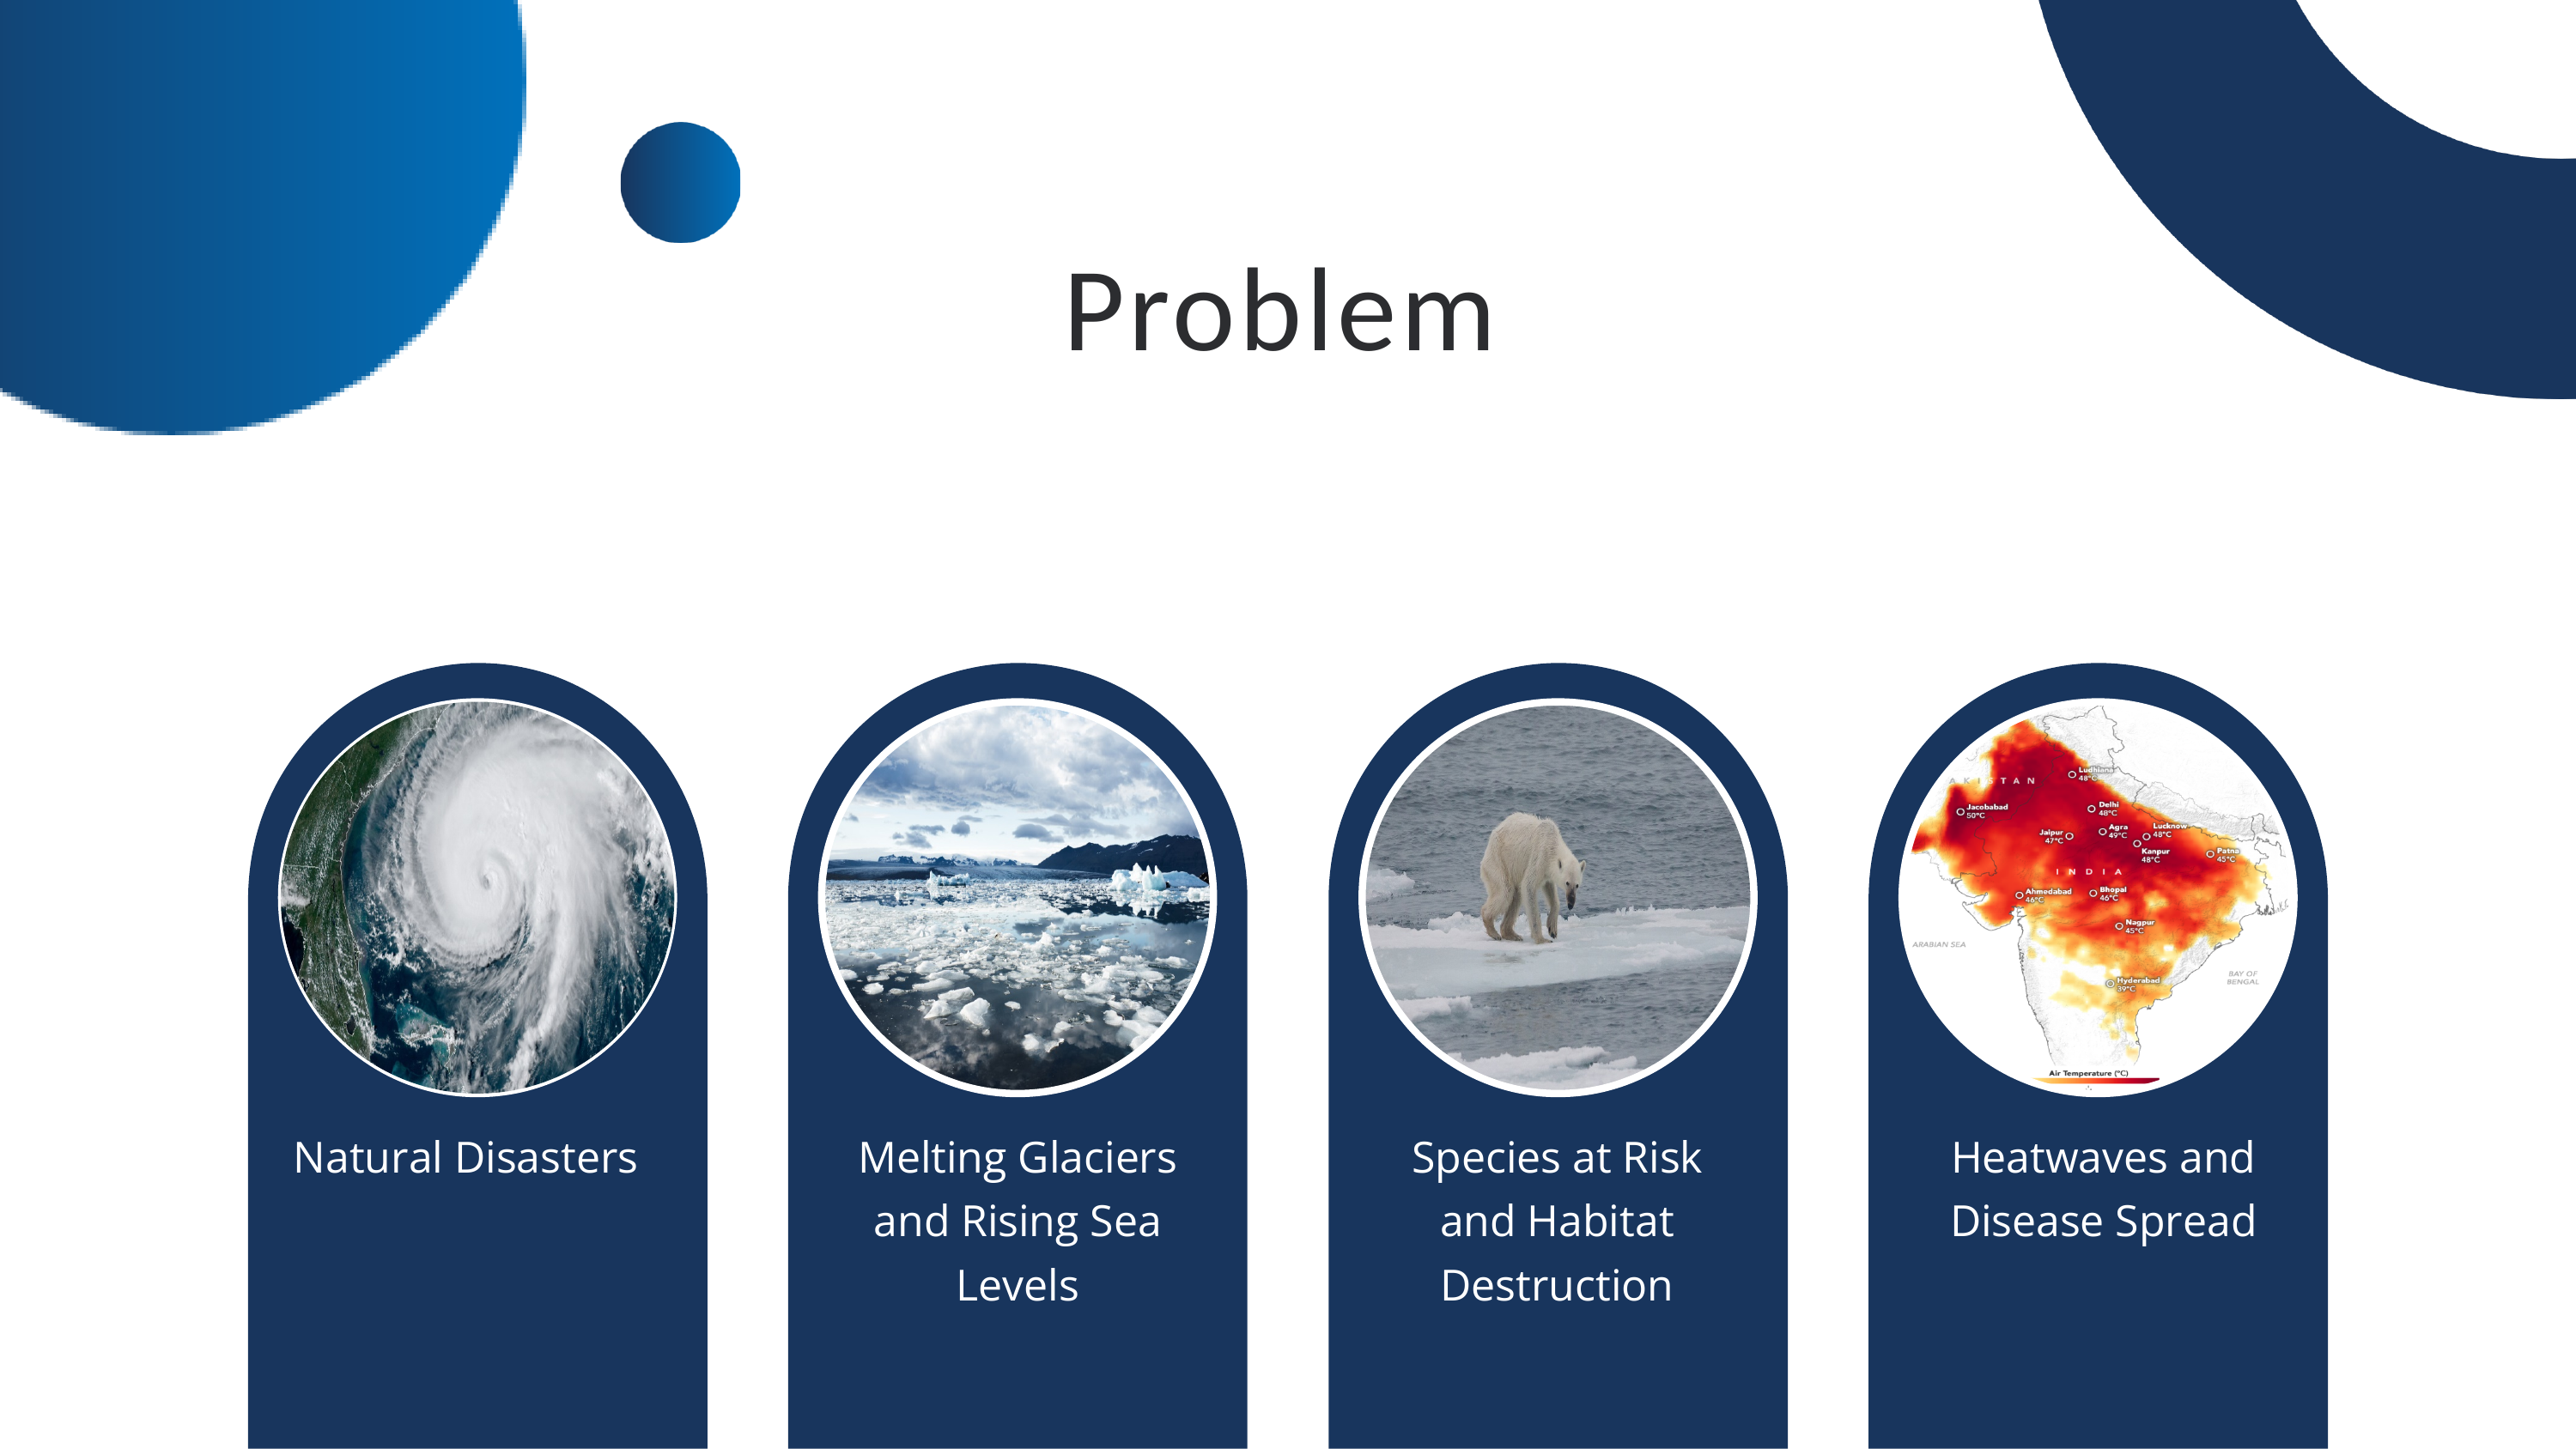

Problem

Natural Disasters
Melting Glaciers and Rising Sea Levels
Species at Risk and Habitat Destruction
Heatwaves and Disease Spread